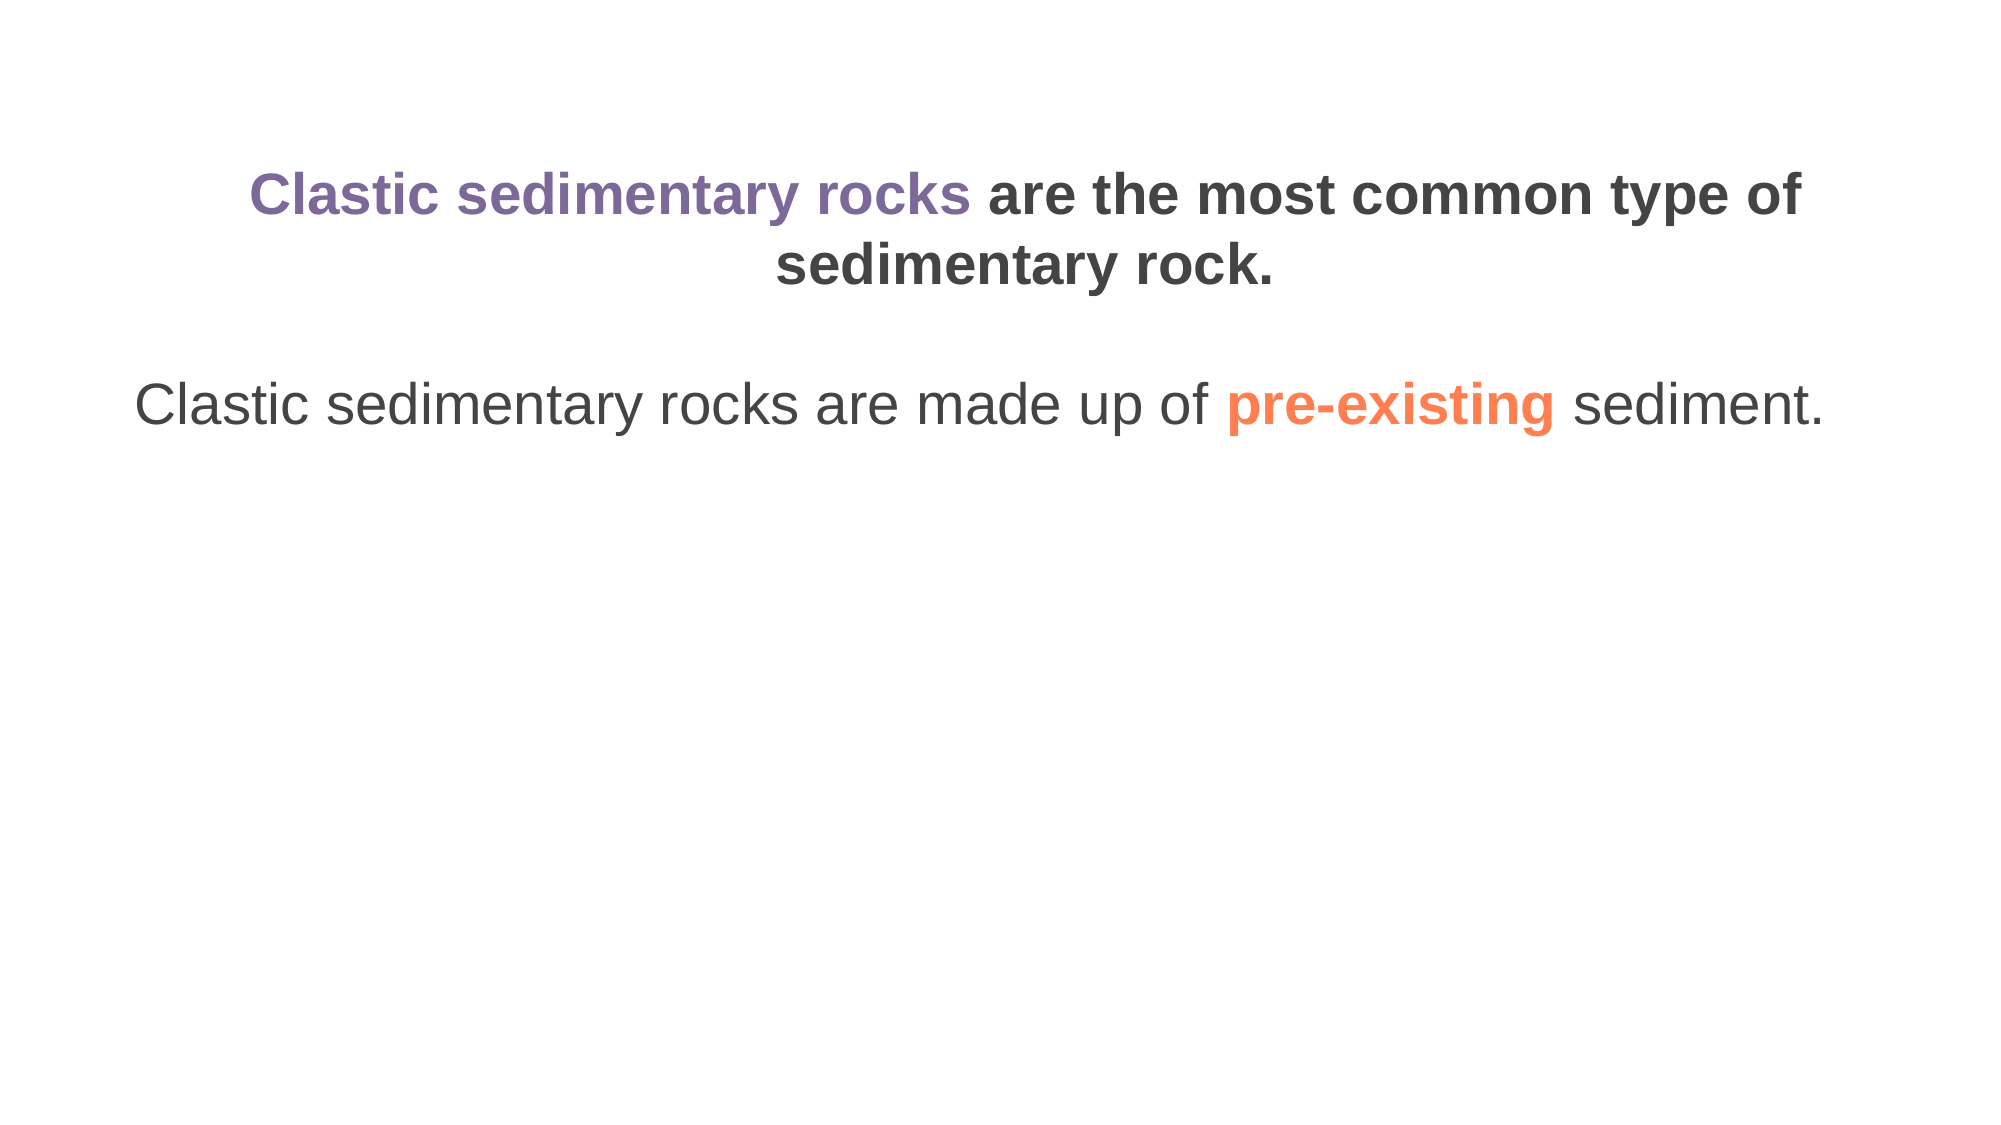

Clastic sedimentary rocks are the most common type of sedimentary rock.

Clastic sedimentary rocks are made up of pre-existing sediment.